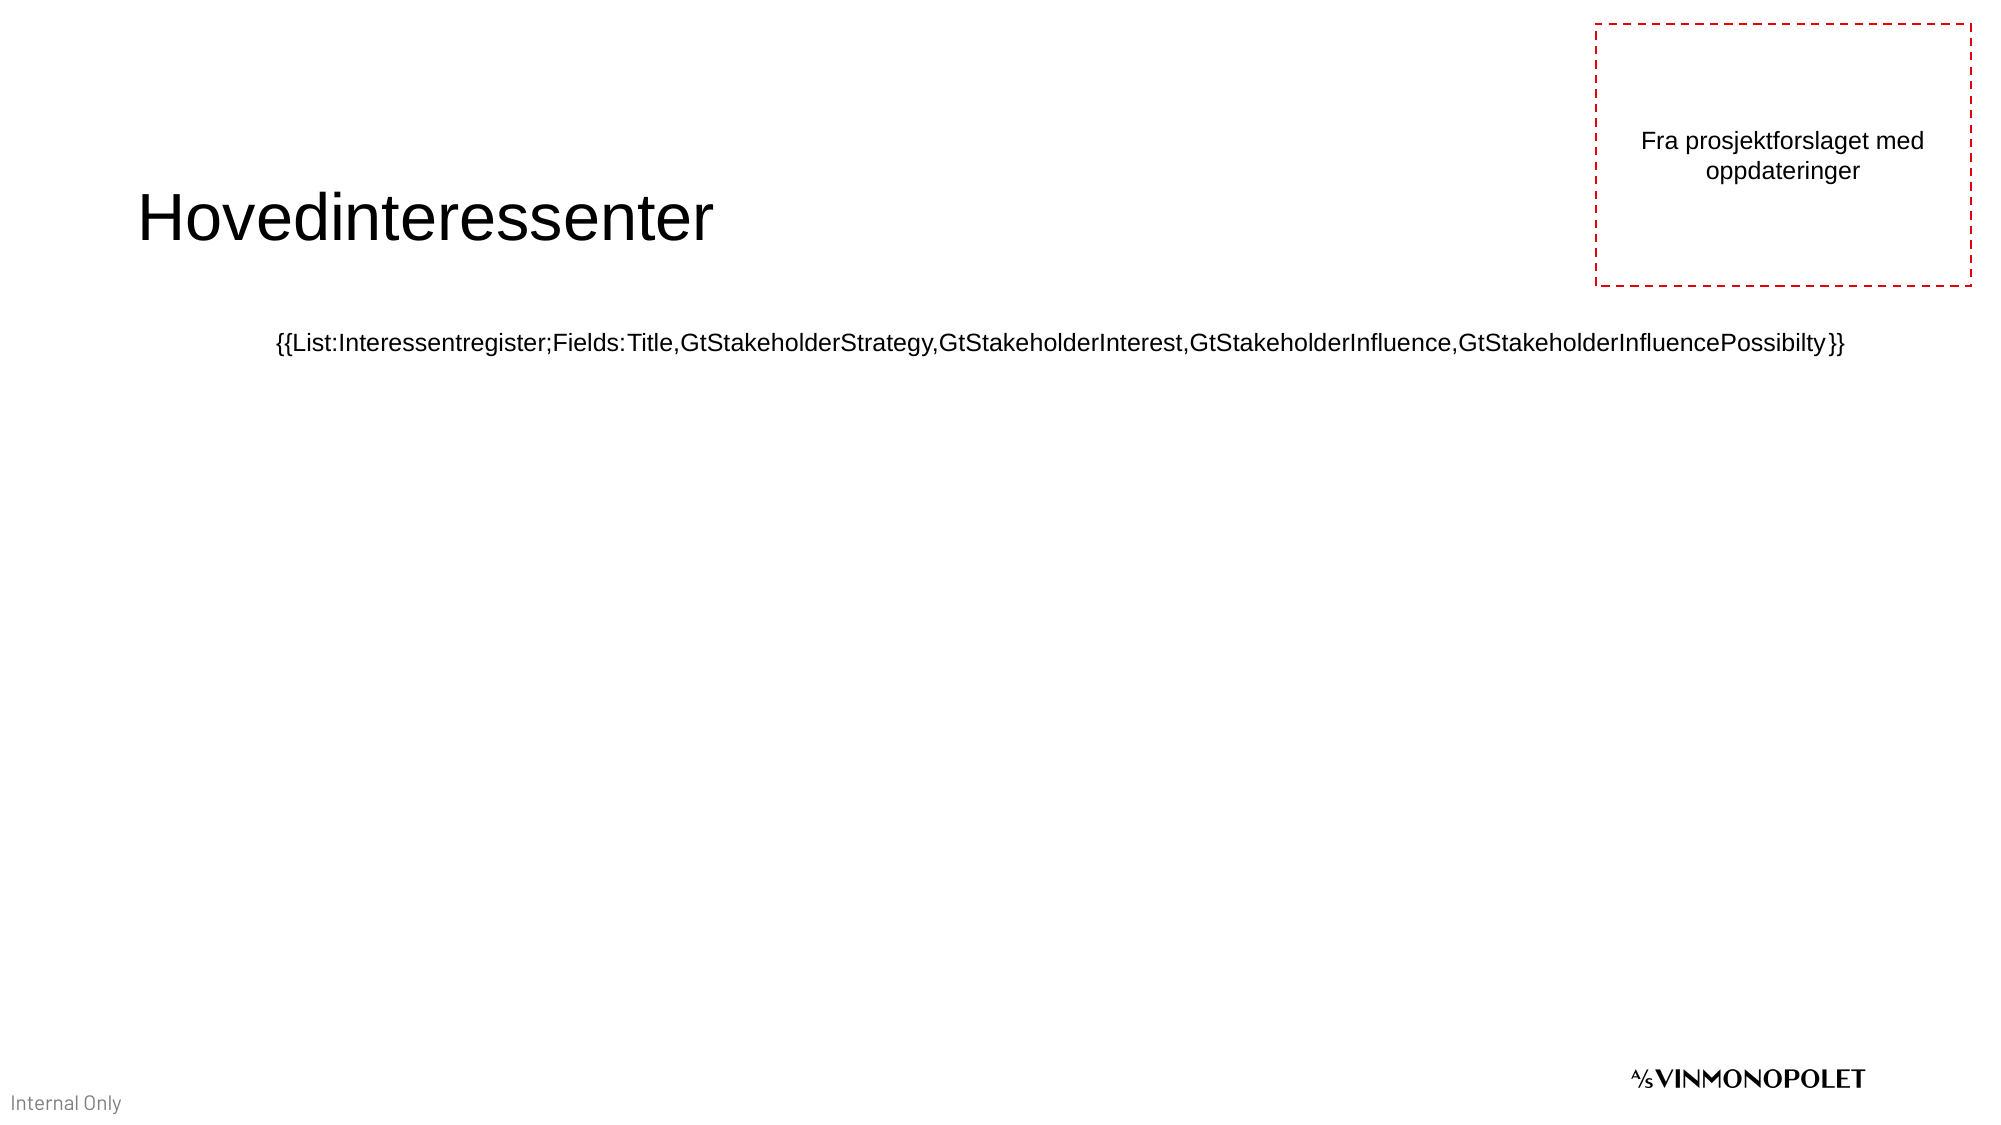

Fra prosjektforslaget med oppdateringer
# Hovedinteressenter
{{List:Interessentregister;Fields:Title,GtStakeholderStrategy,GtStakeholderInterest,GtStakeholderInfluence,GtStakeholderInfluencePossibilty}}